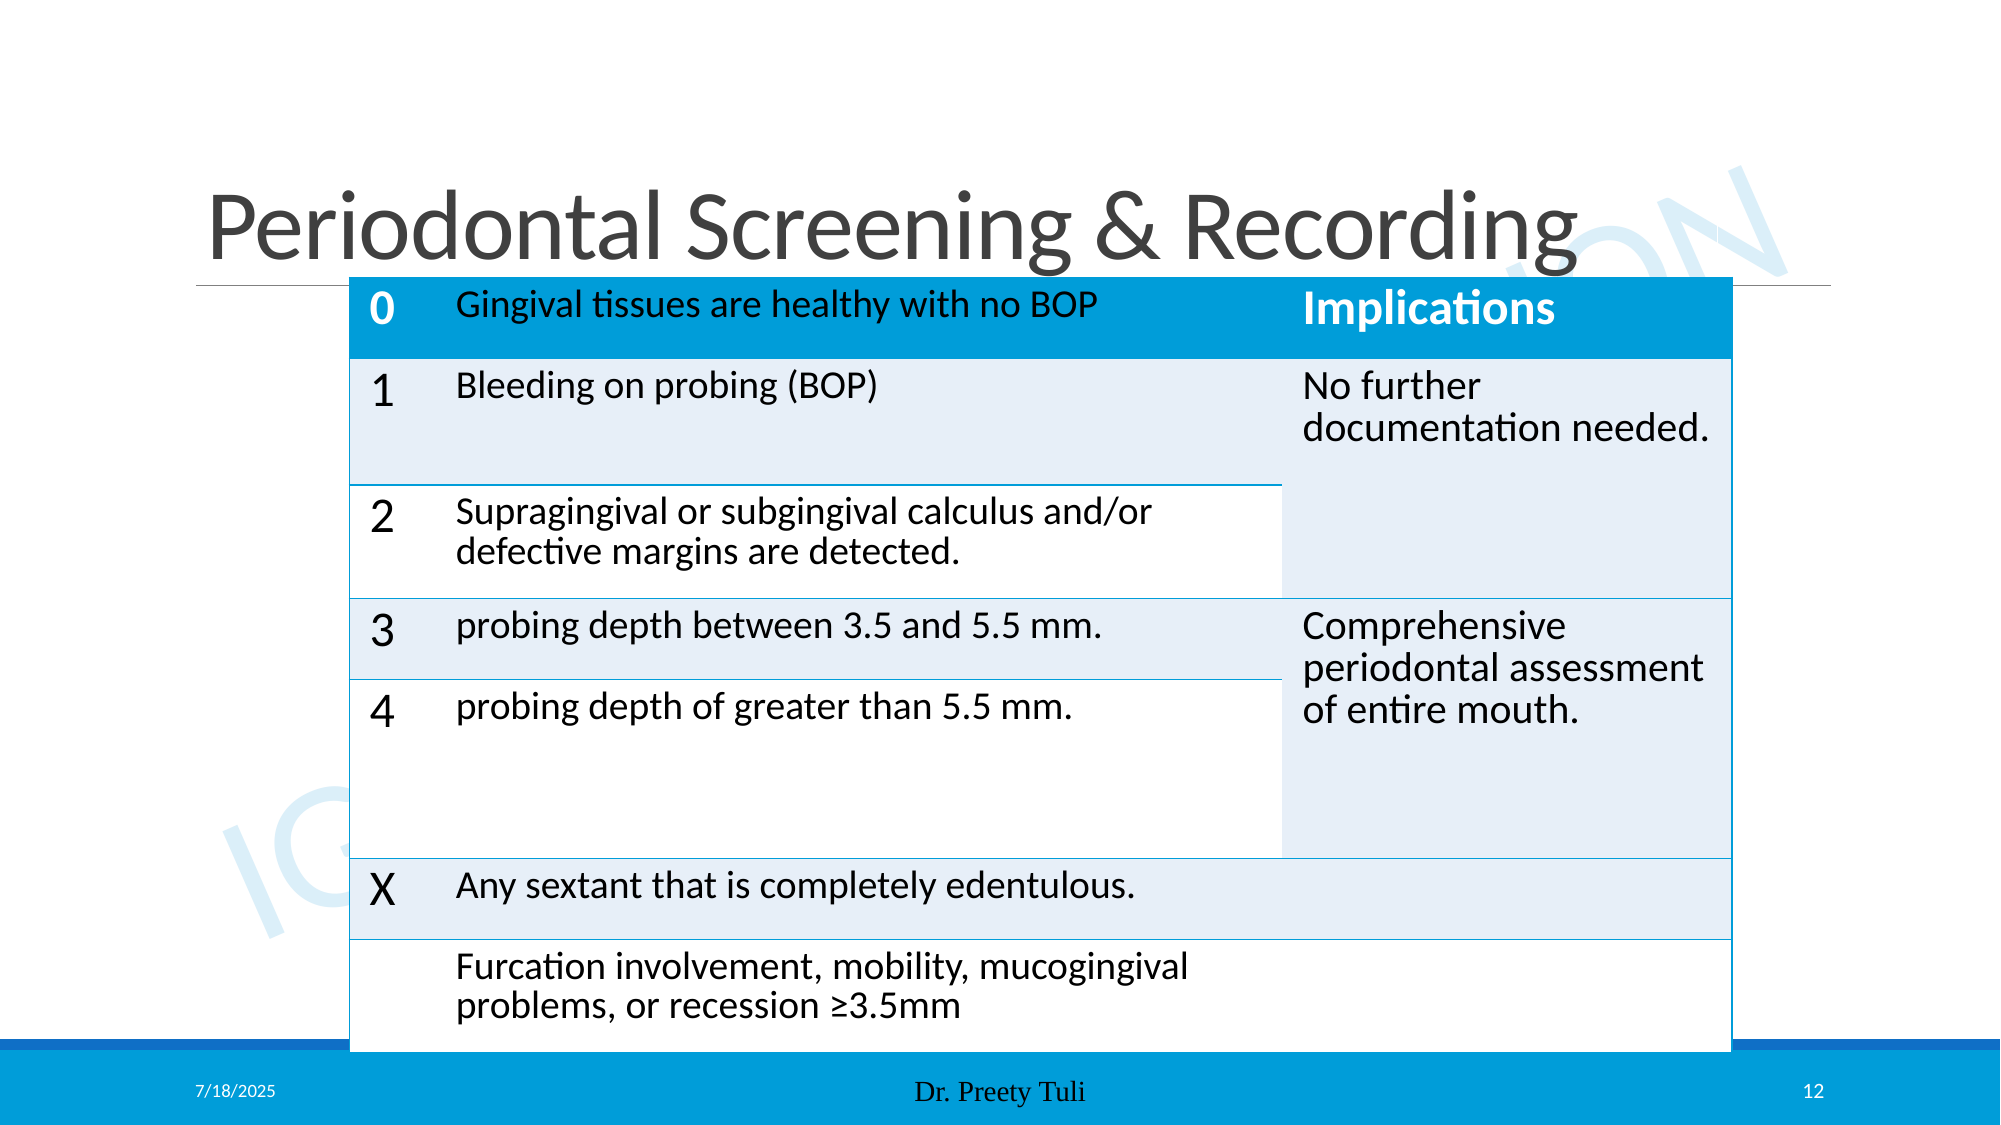

# Periodontal Screening & Recording
| 0 | Gingival tissues are healthy with no BOP | Implications |
| --- | --- | --- |
| 1 | Bleeding on probing (BOP) | No further documentation needed. |
| 2 | Supragingival or subgingival calculus and/or defective margins are detected. |  |
| 3 | probing depth between 3.5 and 5.5 mm. | Comprehensive periodontal assessment of entire mouth. |
| 4 | probing depth of greater than 5.5 mm. |  |
| X | Any sextant that is completely edentulous. |  |
|  | Furcation involvement, mobility, mucogingival problems, or recession ≥3.5mm |  |
7/18/2025
Dr. Preety Tuli
12